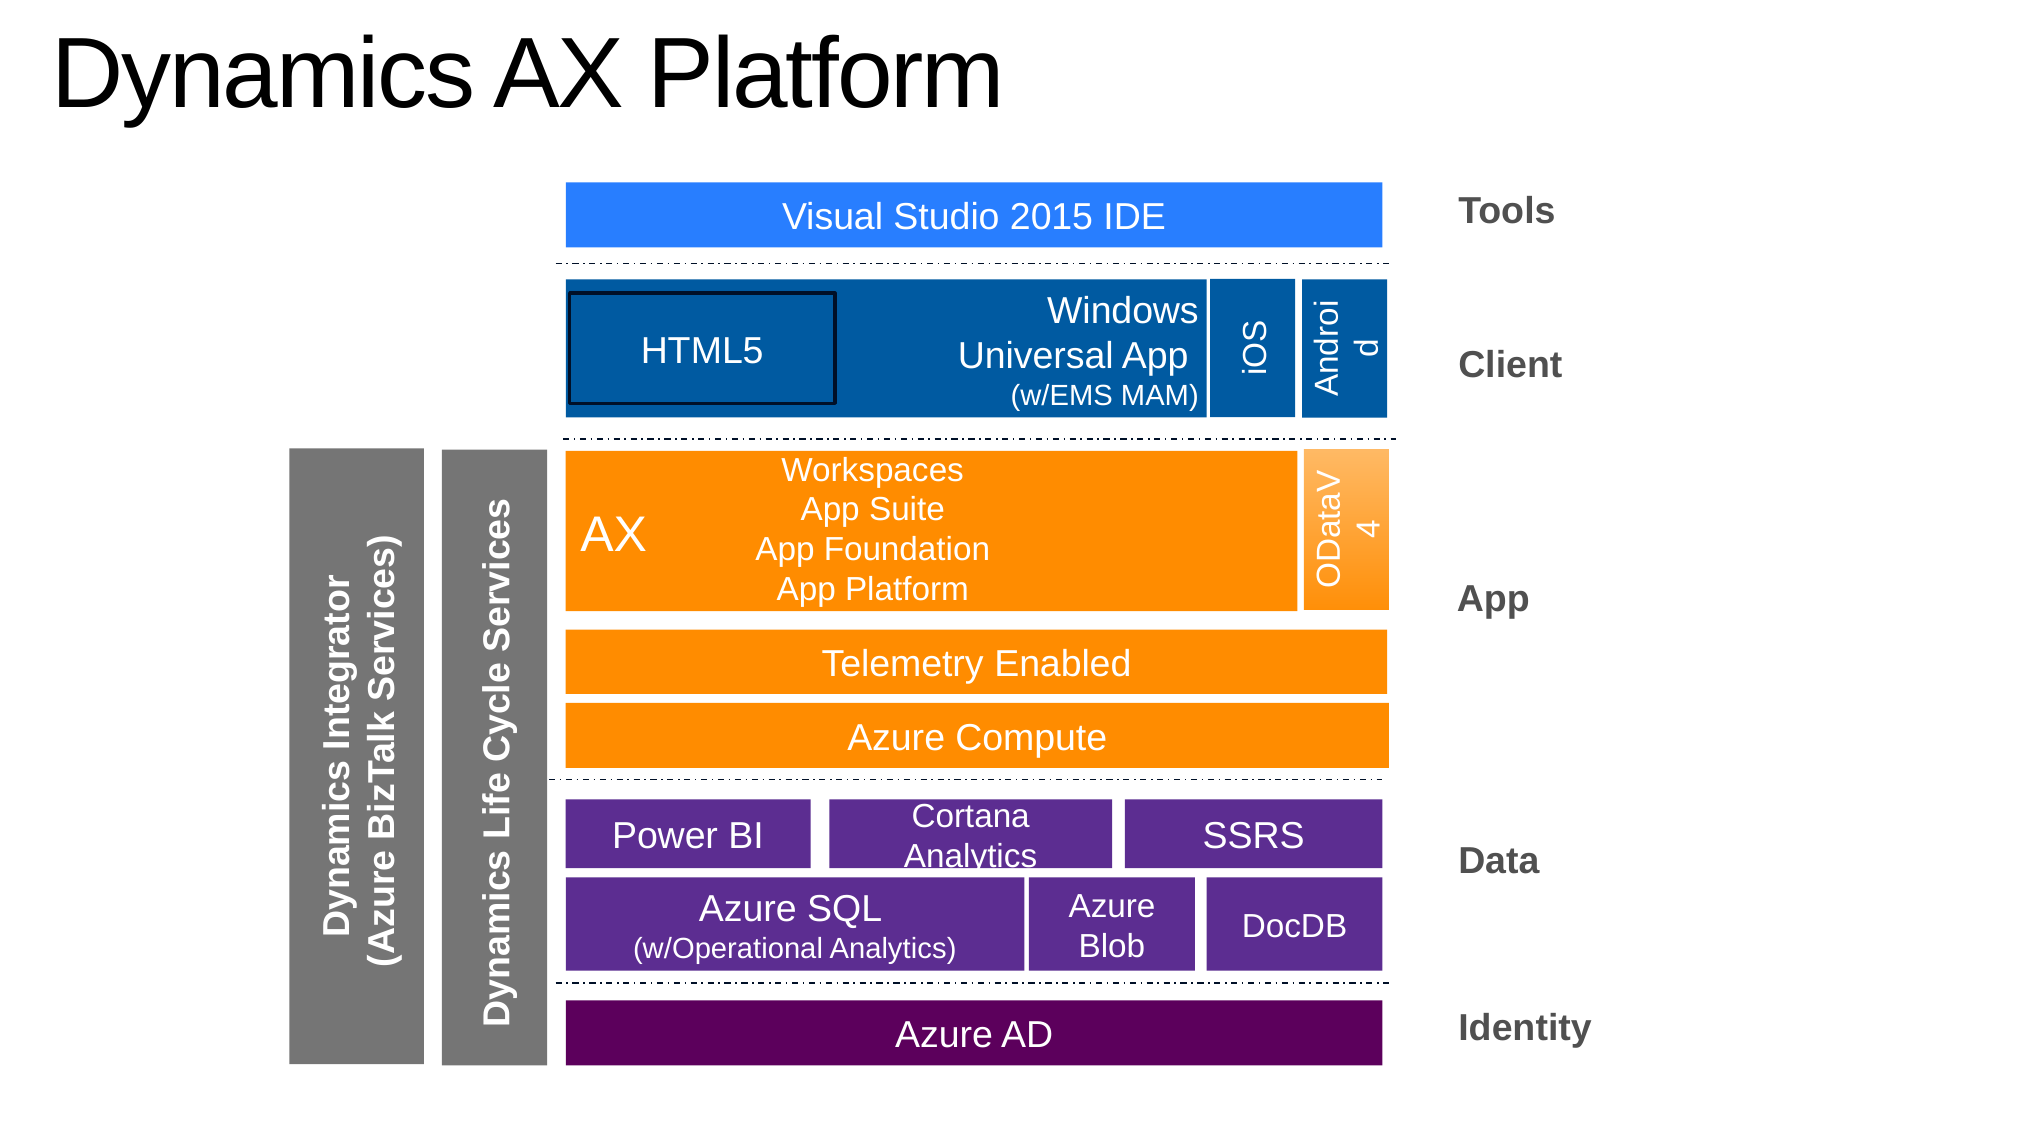

# Dynamics AX Platform
Tools
Client
App
Data
Identity
Visual Studio 2015 IDE
iOS
Windows
Universal App
(w/EMS MAM)
Android
HTML5
Workspaces
App Suite
App Foundation
App Platform
Dynamics Integrator
 (Azure BizTalk Services)
ODataV4
Dynamics Life Cycle Services
AX
Telemetry Enabled
Azure Compute
Power BI
Cortana Analytics
SSRS
Azure SQL
(w/Operational Analytics)
DocDB
Azure Blob
Azure AD